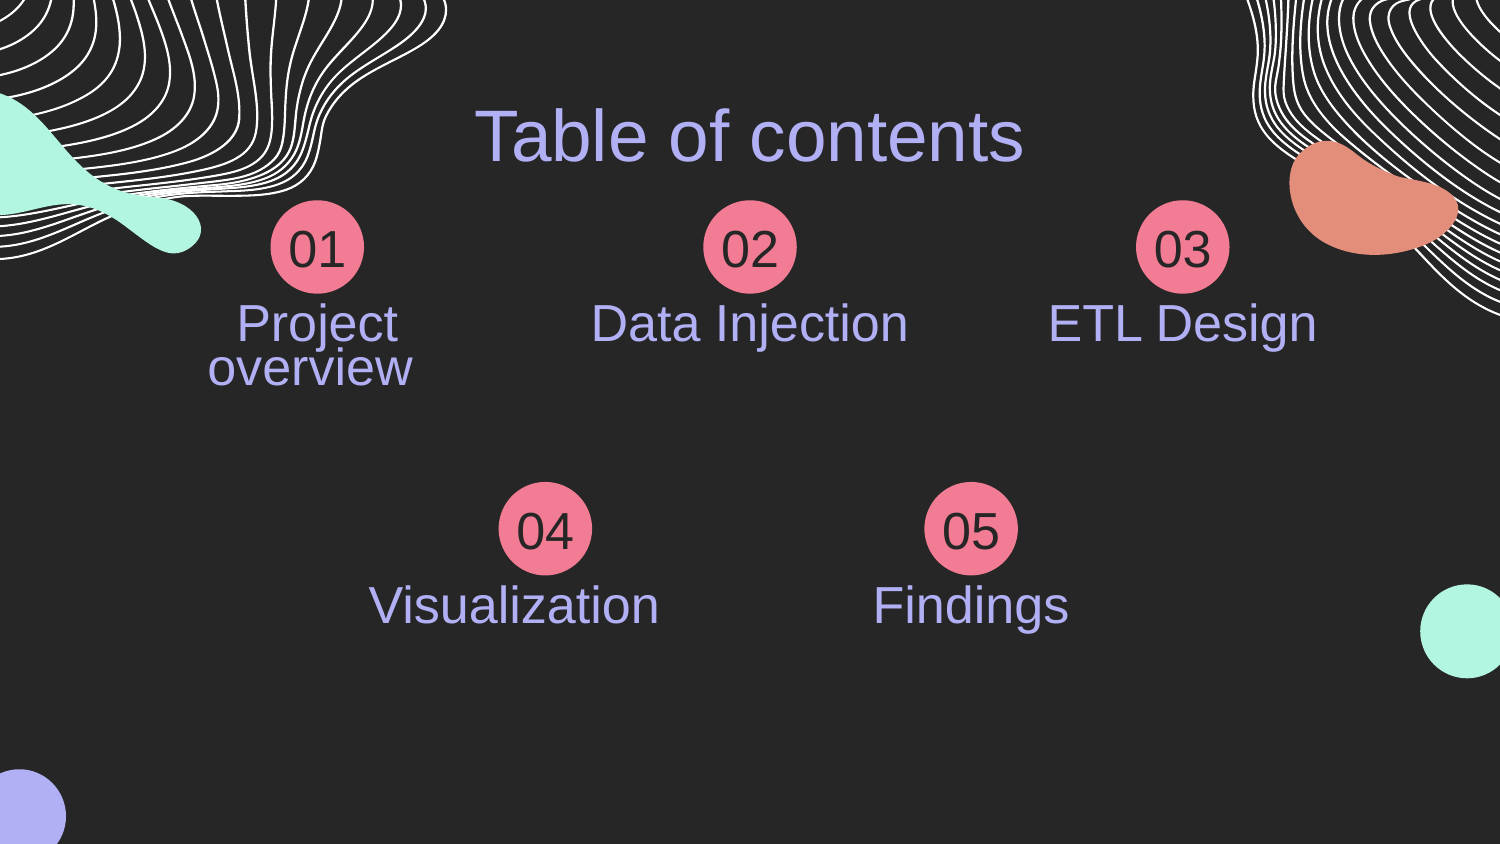

# Table of contents

01
02
03
Project overview
Data Injection
ETL Design

04
05
Visualization
Findings